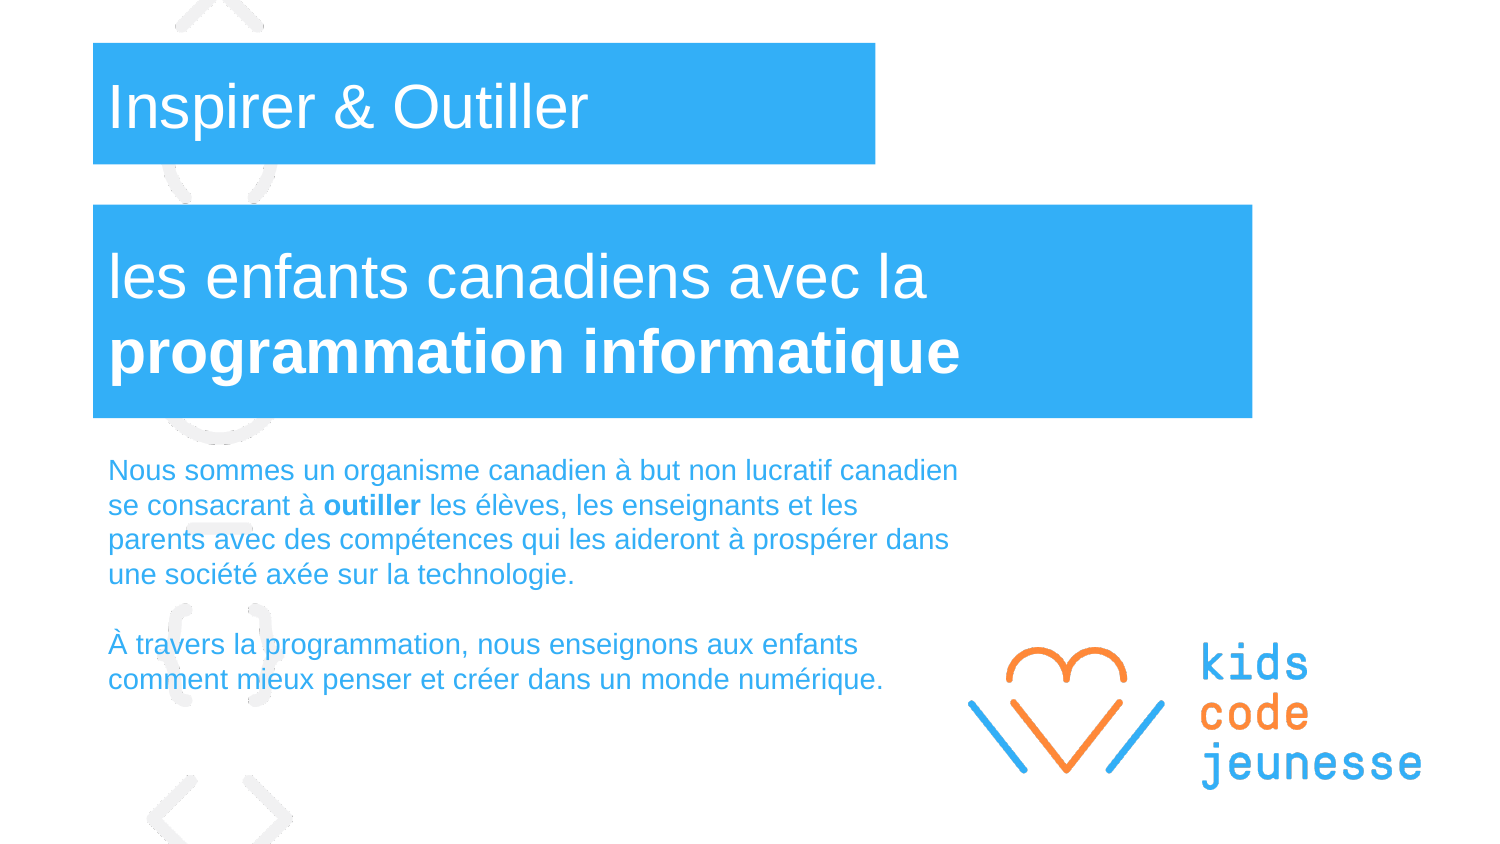

Inspirer & Outiller
les enfants canadiens avec la programmation informatique
Nous sommes un organisme canadien à but non lucratif canadien se consacrant à outiller les élèves, les enseignants et les parents avec des compétences qui les aideront à prospérer dans une société axée sur la technologie.
À travers la programmation, nous enseignons aux enfants comment mieux penser et créer dans un monde numérique.